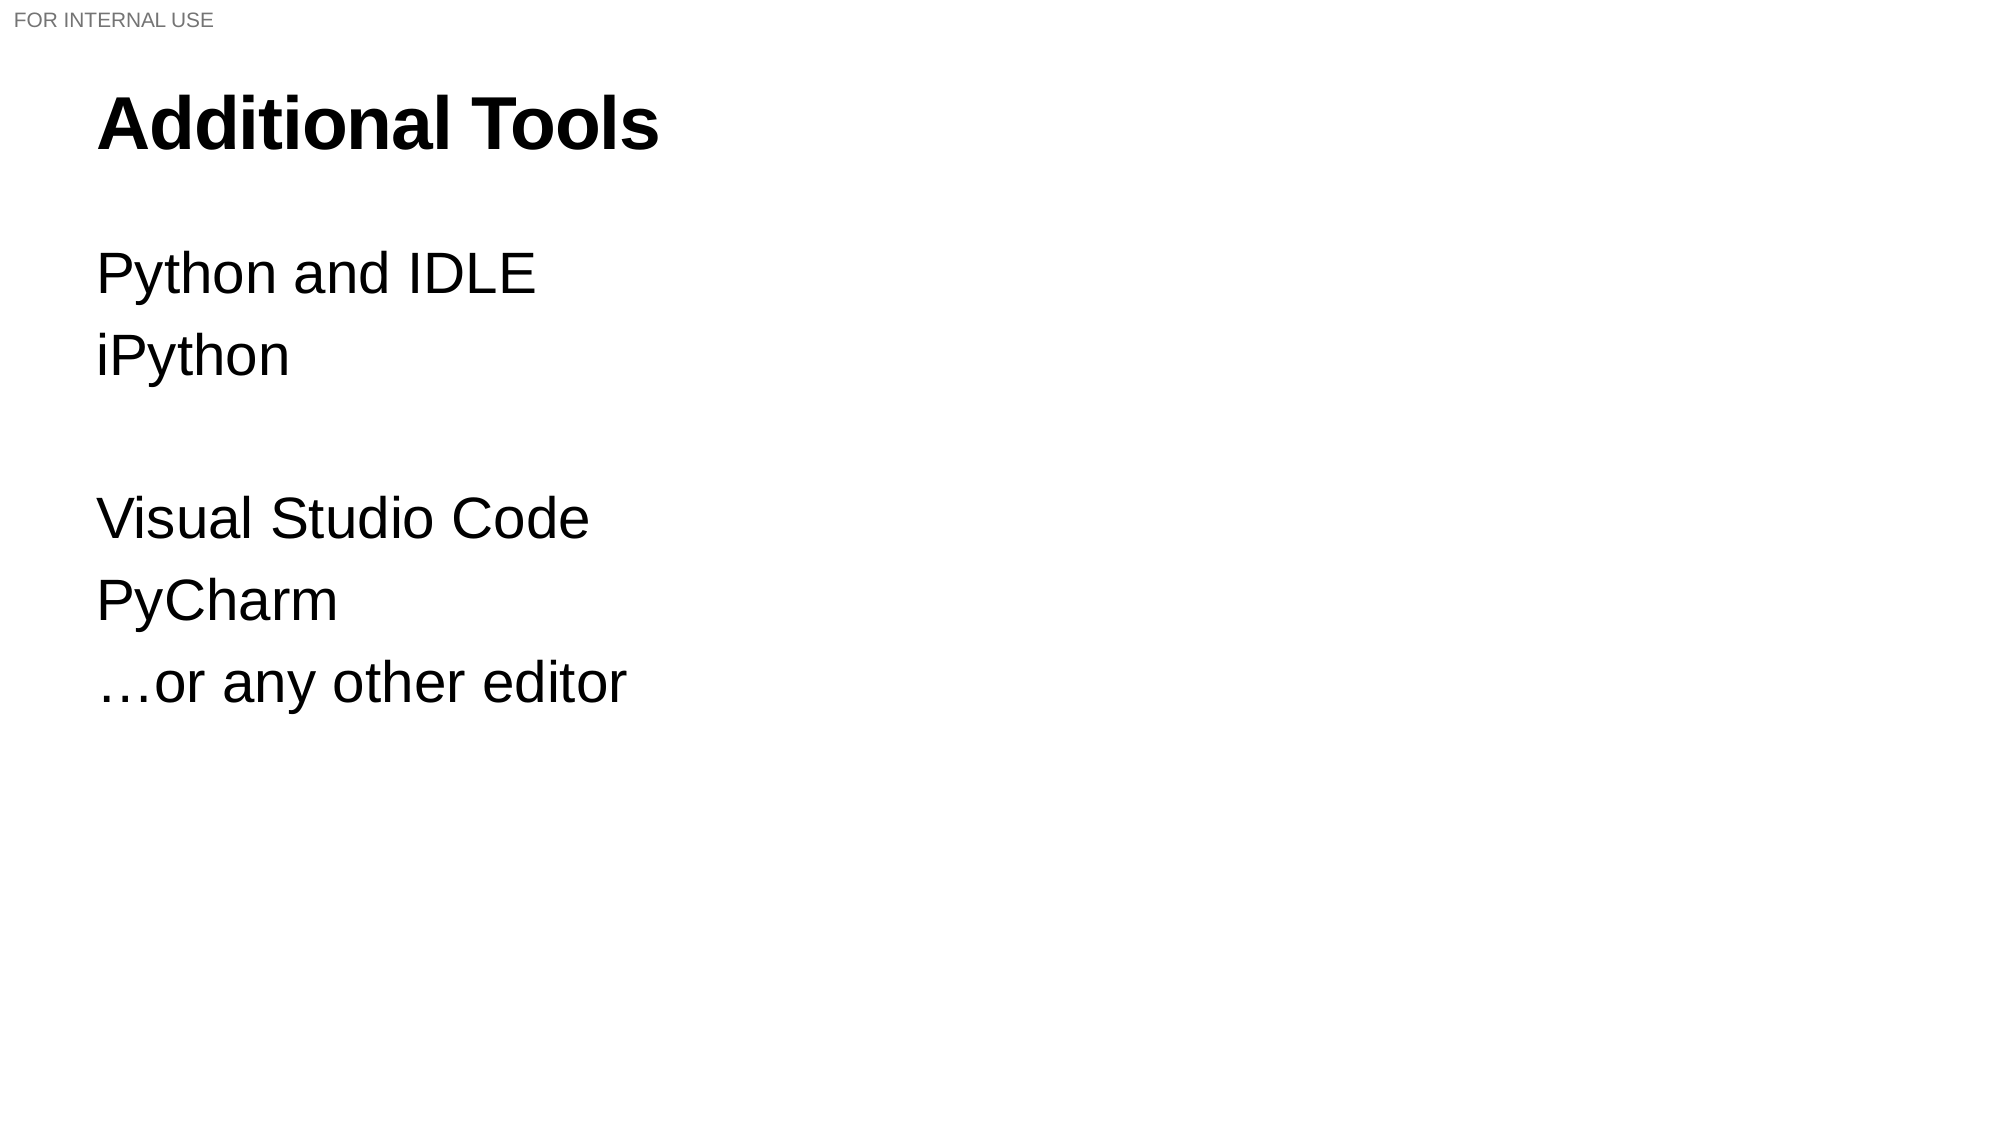

# Additional Tools
Python and IDLE
iPython

Visual Studio Code
PyCharm
…or any other editor